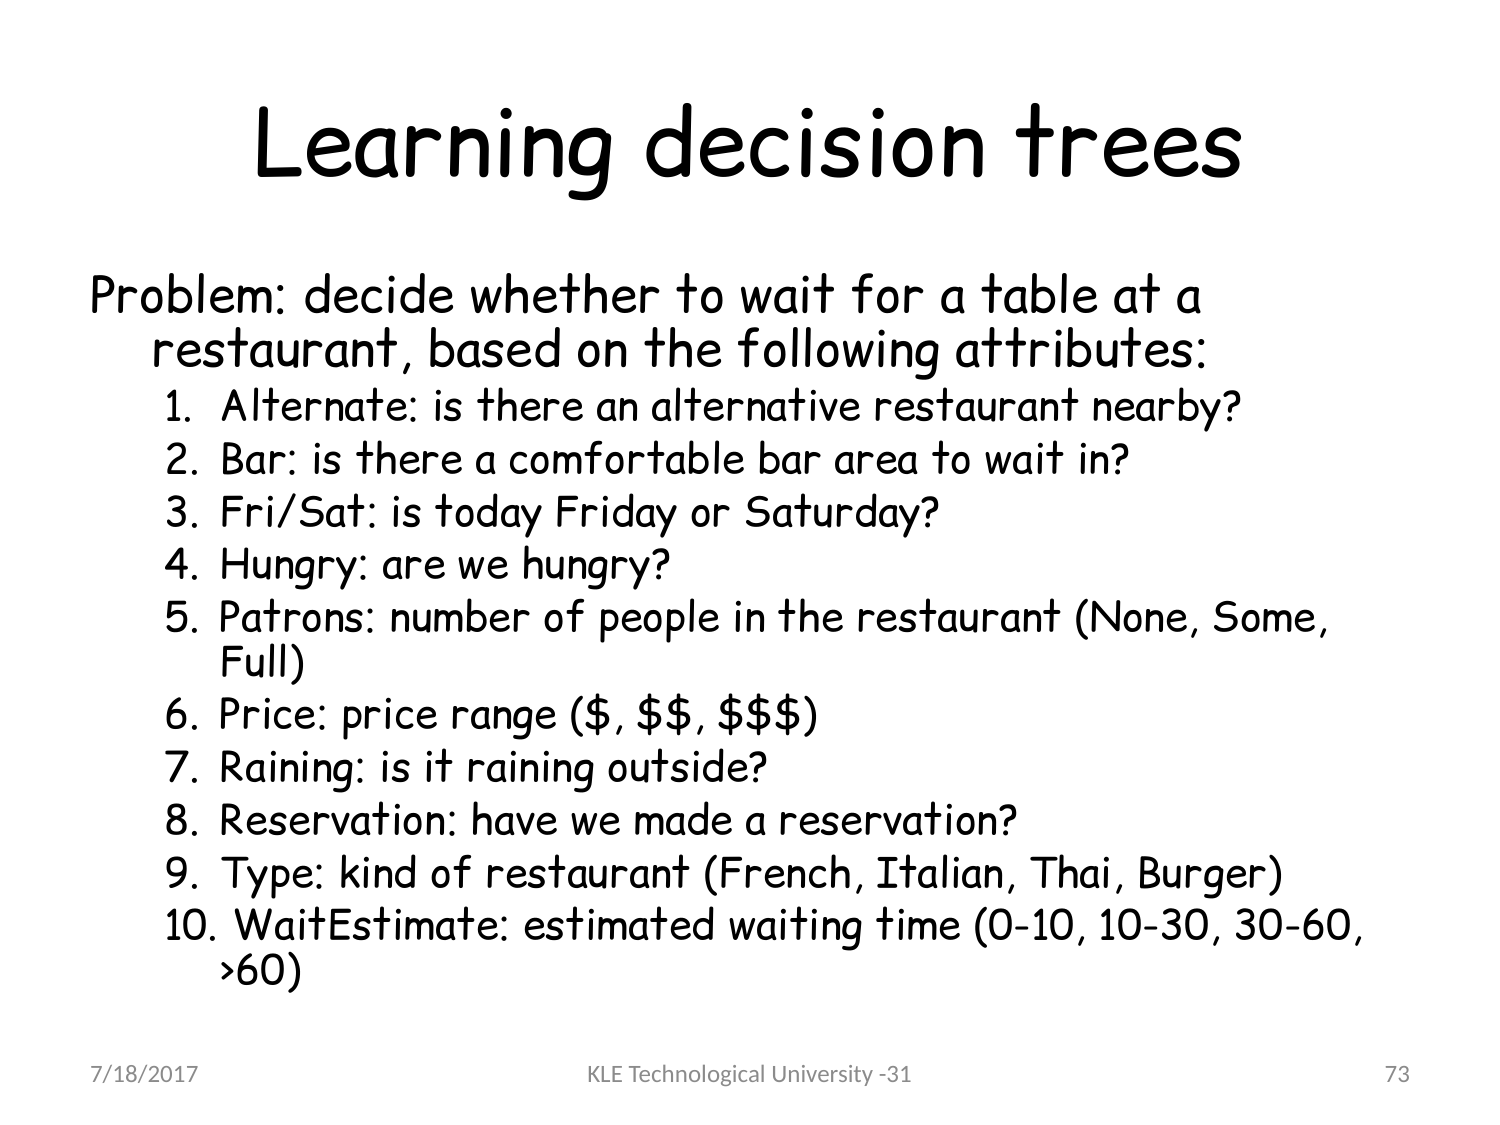

# Learning decision trees
Problem: decide whether to wait for a table at a restaurant, based on the following attributes:
Alternate: is there an alternative restaurant nearby?
Bar: is there a comfortable bar area to wait in?
Fri/Sat: is today Friday or Saturday?
Hungry: are we hungry?
Patrons: number of people in the restaurant (None, Some, Full)
Price: price range ($, $$, $$$)
Raining: is it raining outside?
Reservation: have we made a reservation?
Type: kind of restaurant (French, Italian, Thai, Burger)
 WaitEstimate: estimated waiting time (0-10, 10-30, 30-60, >60)
7/18/2017
KLE Technological University -31
73